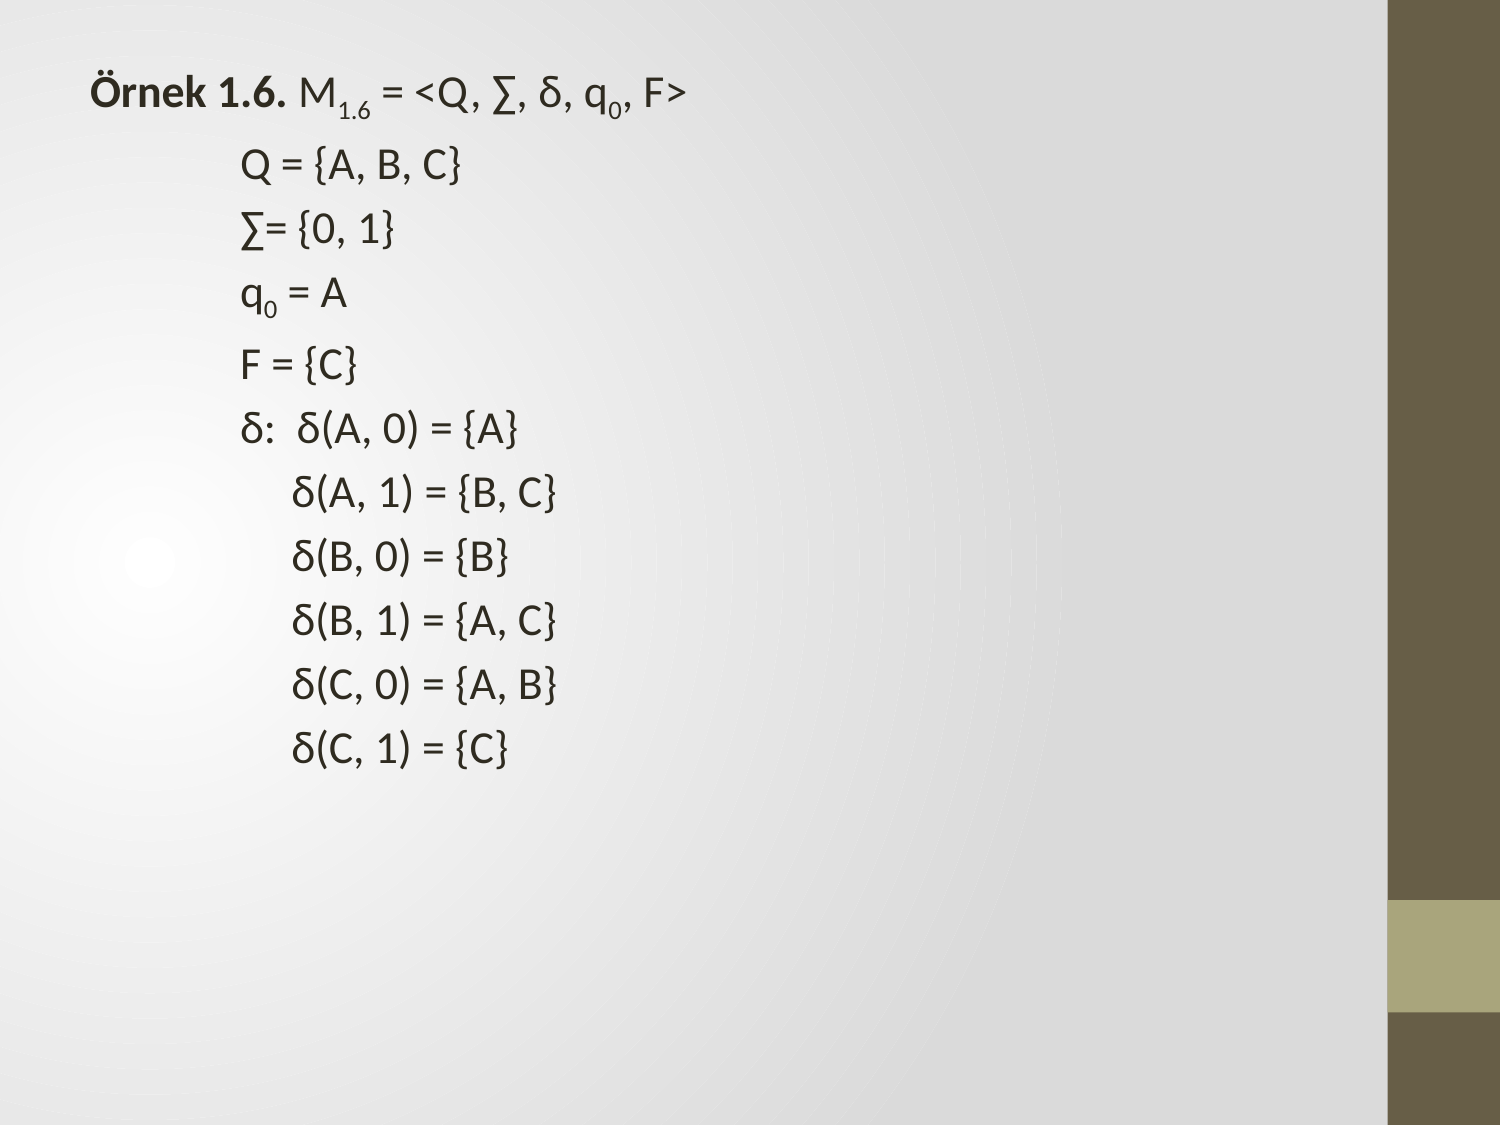

Örnek 1.6. M1.6 = <Q, ∑, δ, q0, F>
	Q = {A, B, C}
	∑= {0, 1}
	q0 = A
	F = {C}
	δ:  δ(A, 0) = {A}
	     δ(A, 1) = {B, C}
	     δ(B, 0) = {B}
	     δ(B, 1) = {A, C}
	     δ(C, 0) = {A, B}
	     δ(C, 1) = {C}